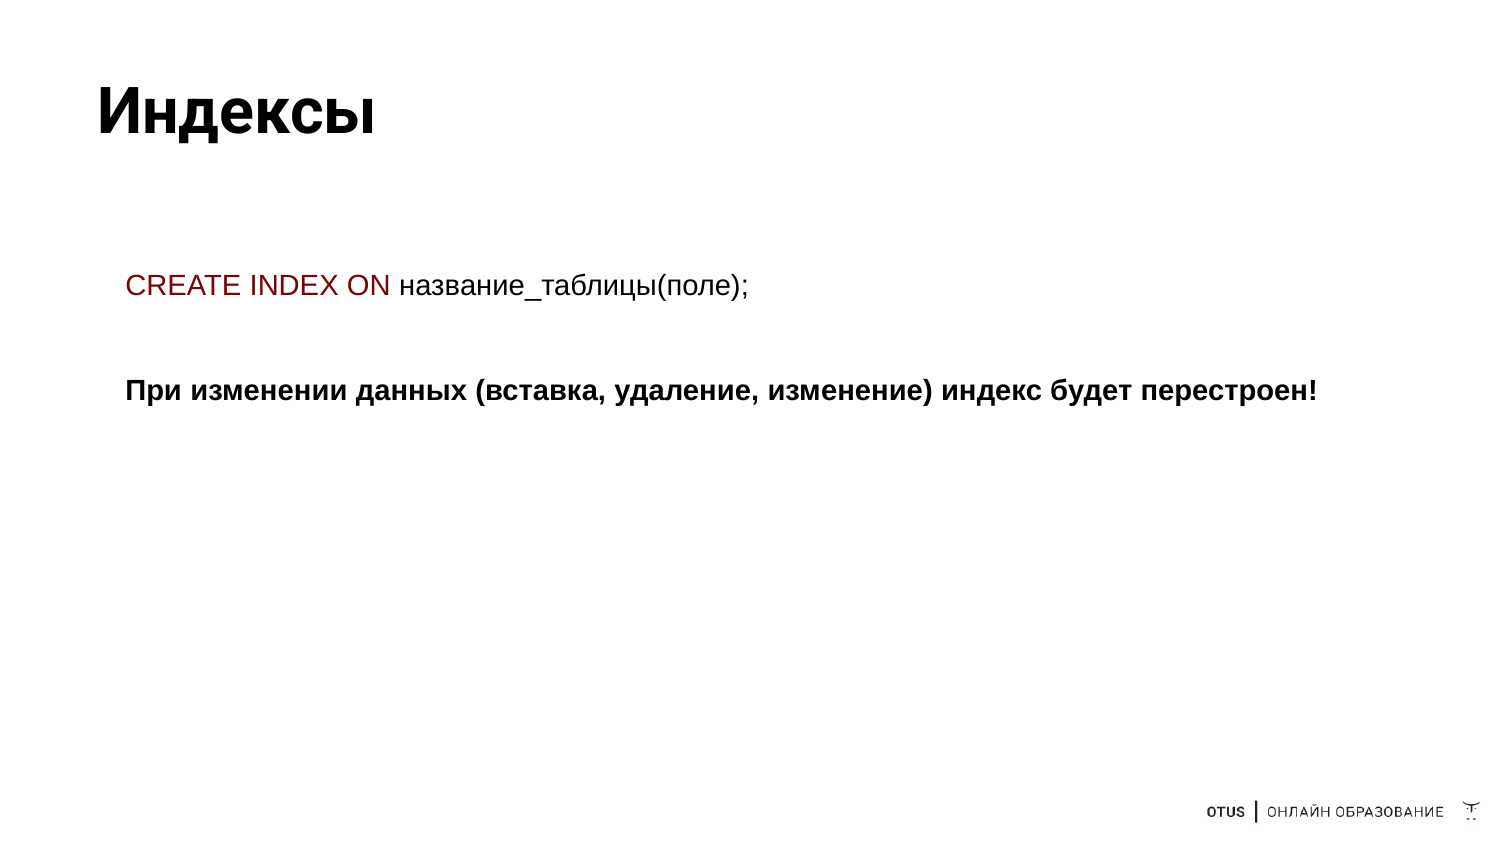

# Индексы
CREATE INDEX ON название_таблицы(поле);

При изменении данных (вставка, удаление, изменение) индекс будет перестроен!